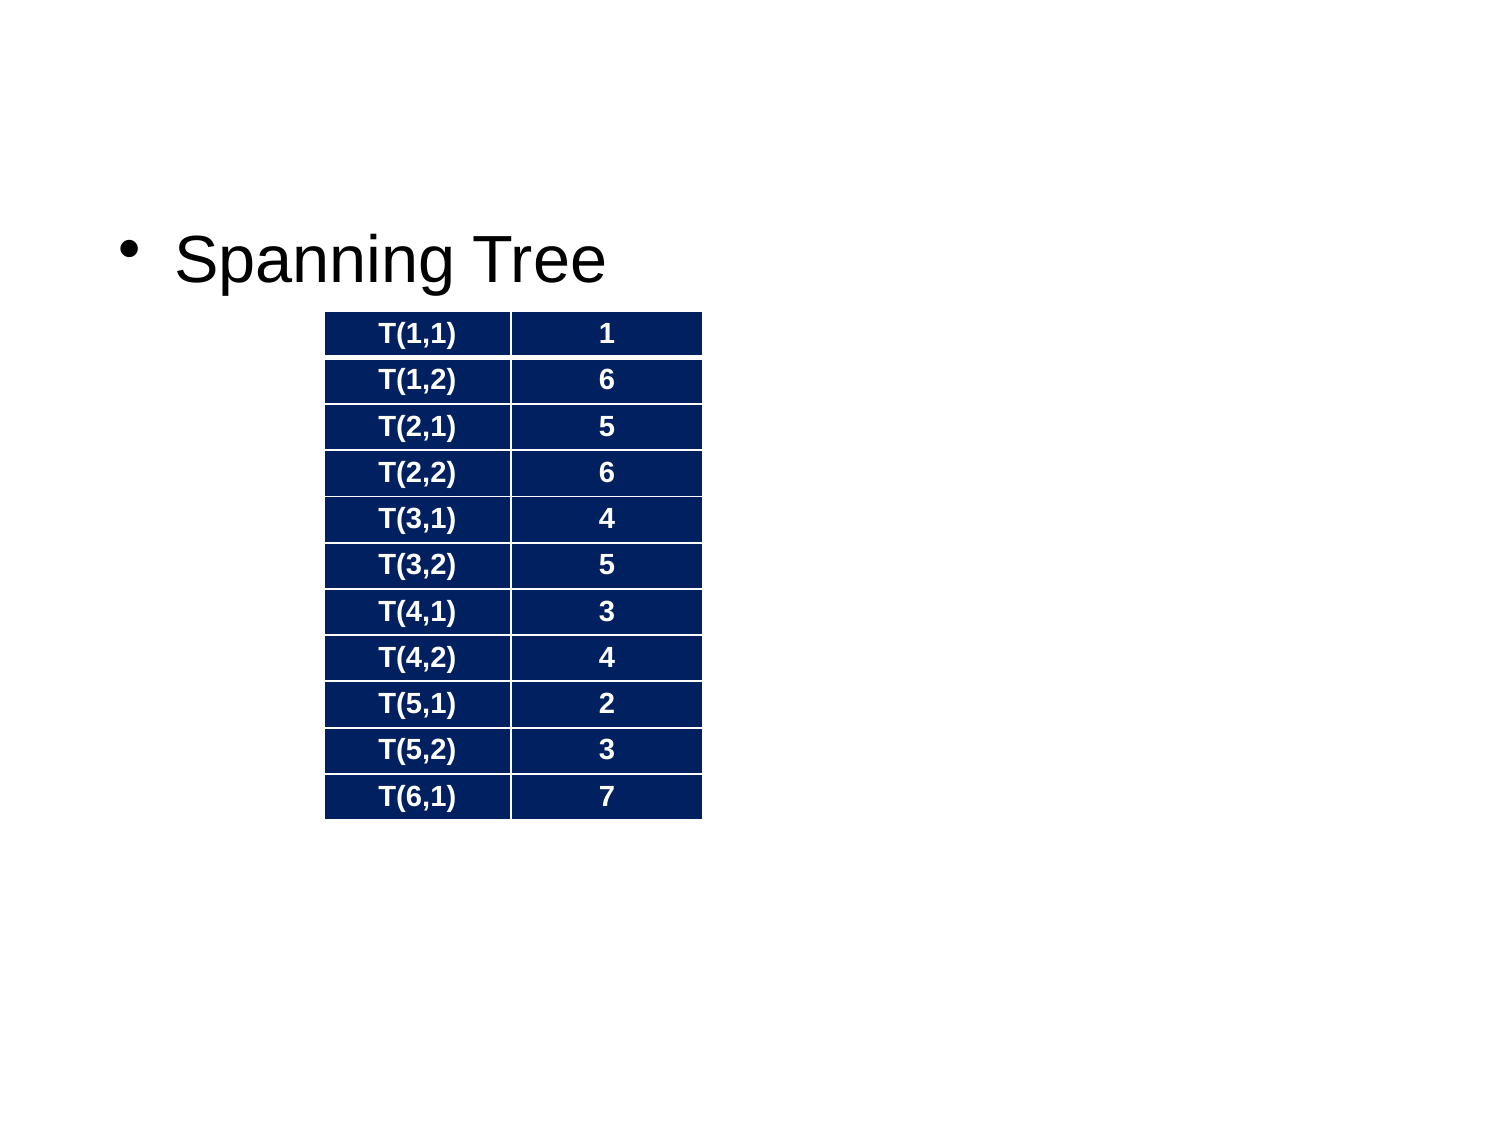

Spanning Tree
| T(1,1) | 1 |
| --- | --- |
| T(1,2) | 6 |
| T(2,1) | 5 |
| T(2,2) | 6 |
| T(3,1) | 4 |
| T(3,2) | 5 |
| T(4,1) | 3 |
| T(4,2) | 4 |
| T(5,1) | 2 |
| T(5,2) | 3 |
| T(6,1) | 7 |